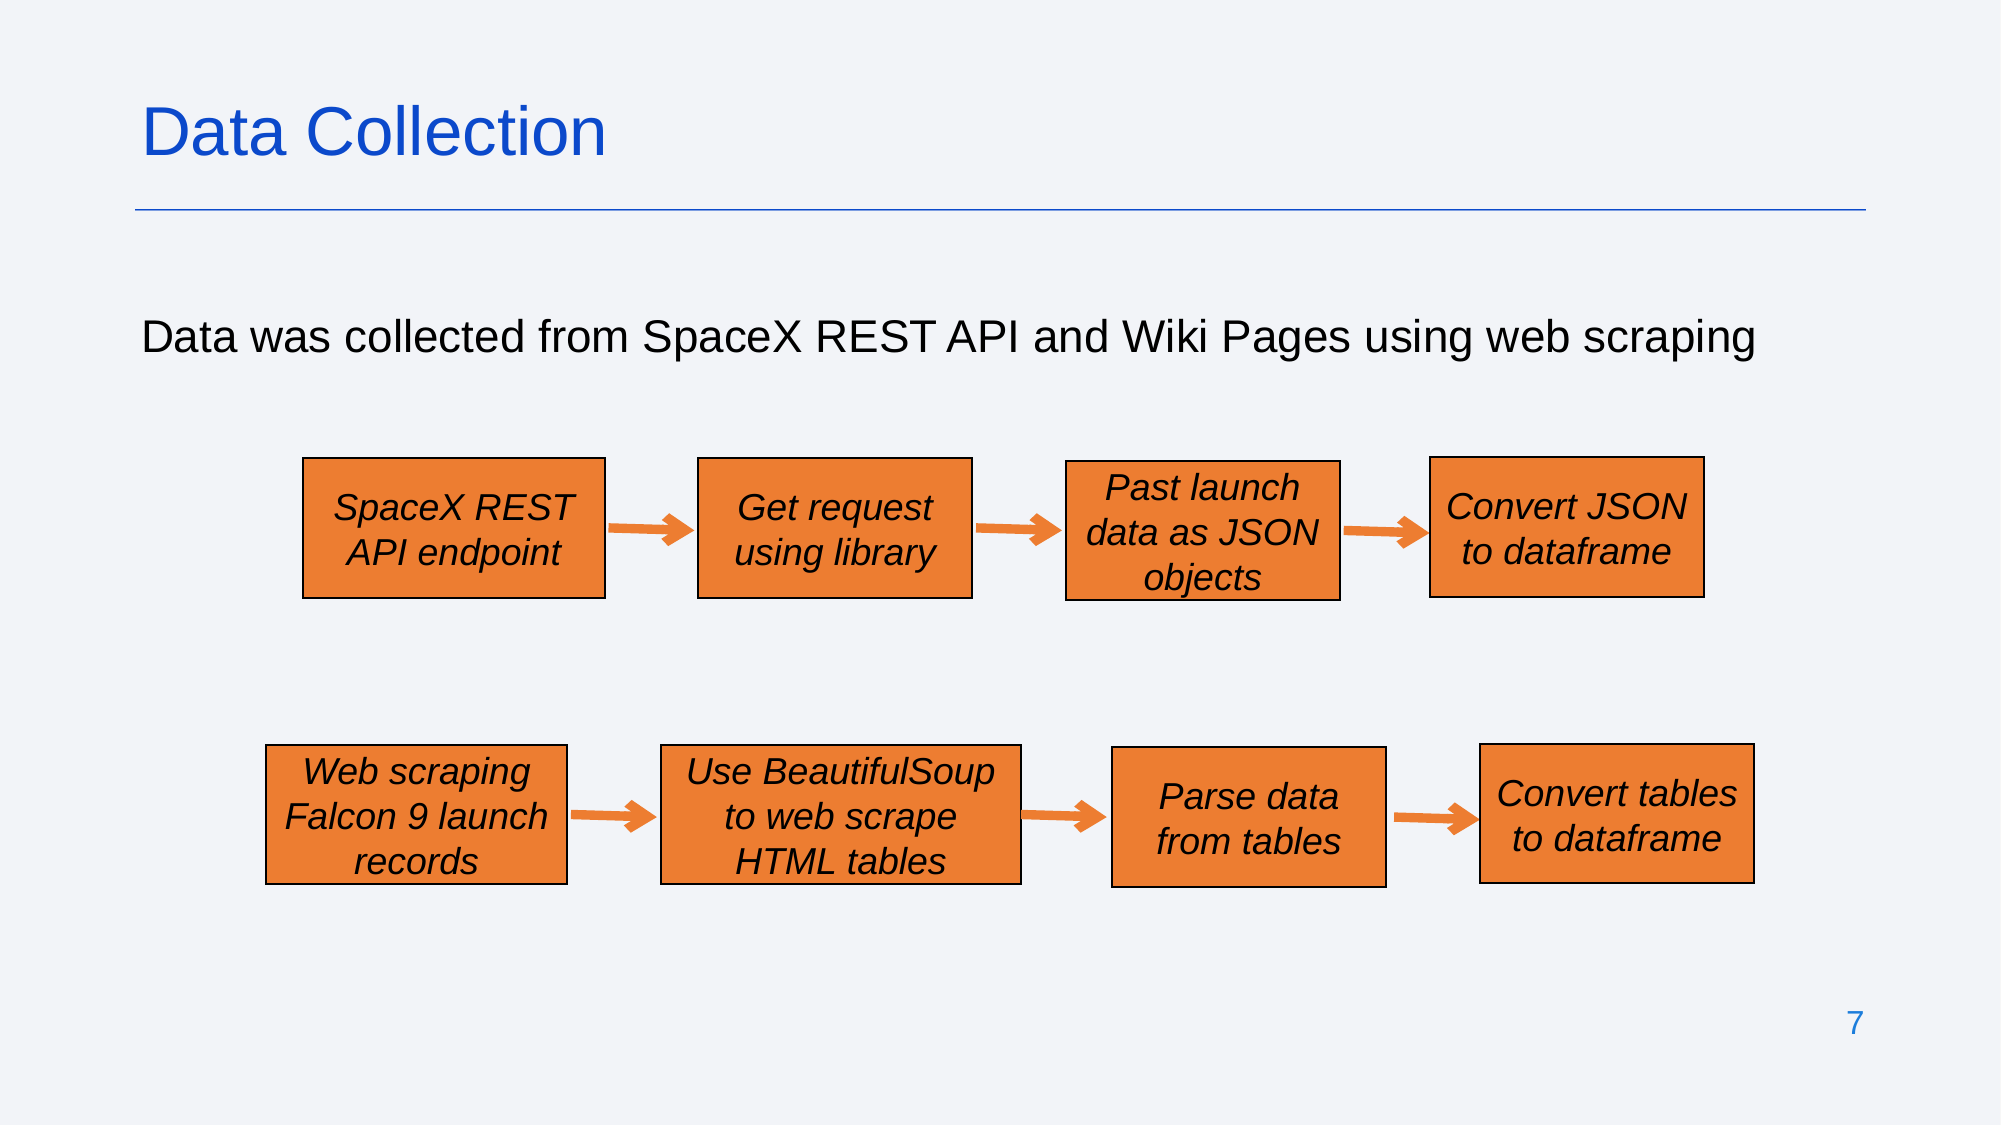

Data Collection
Data was collected from SpaceX REST API and Wiki Pages using web scraping
Convert JSON to dataframe
SpaceX REST API endpoint
Get request using library
Past launch data as JSON objects
Convert tables to dataframe
Web scraping Falcon 9 launch records
Use BeautifulSoup to web scrape HTML tables
Parse data from tables
7